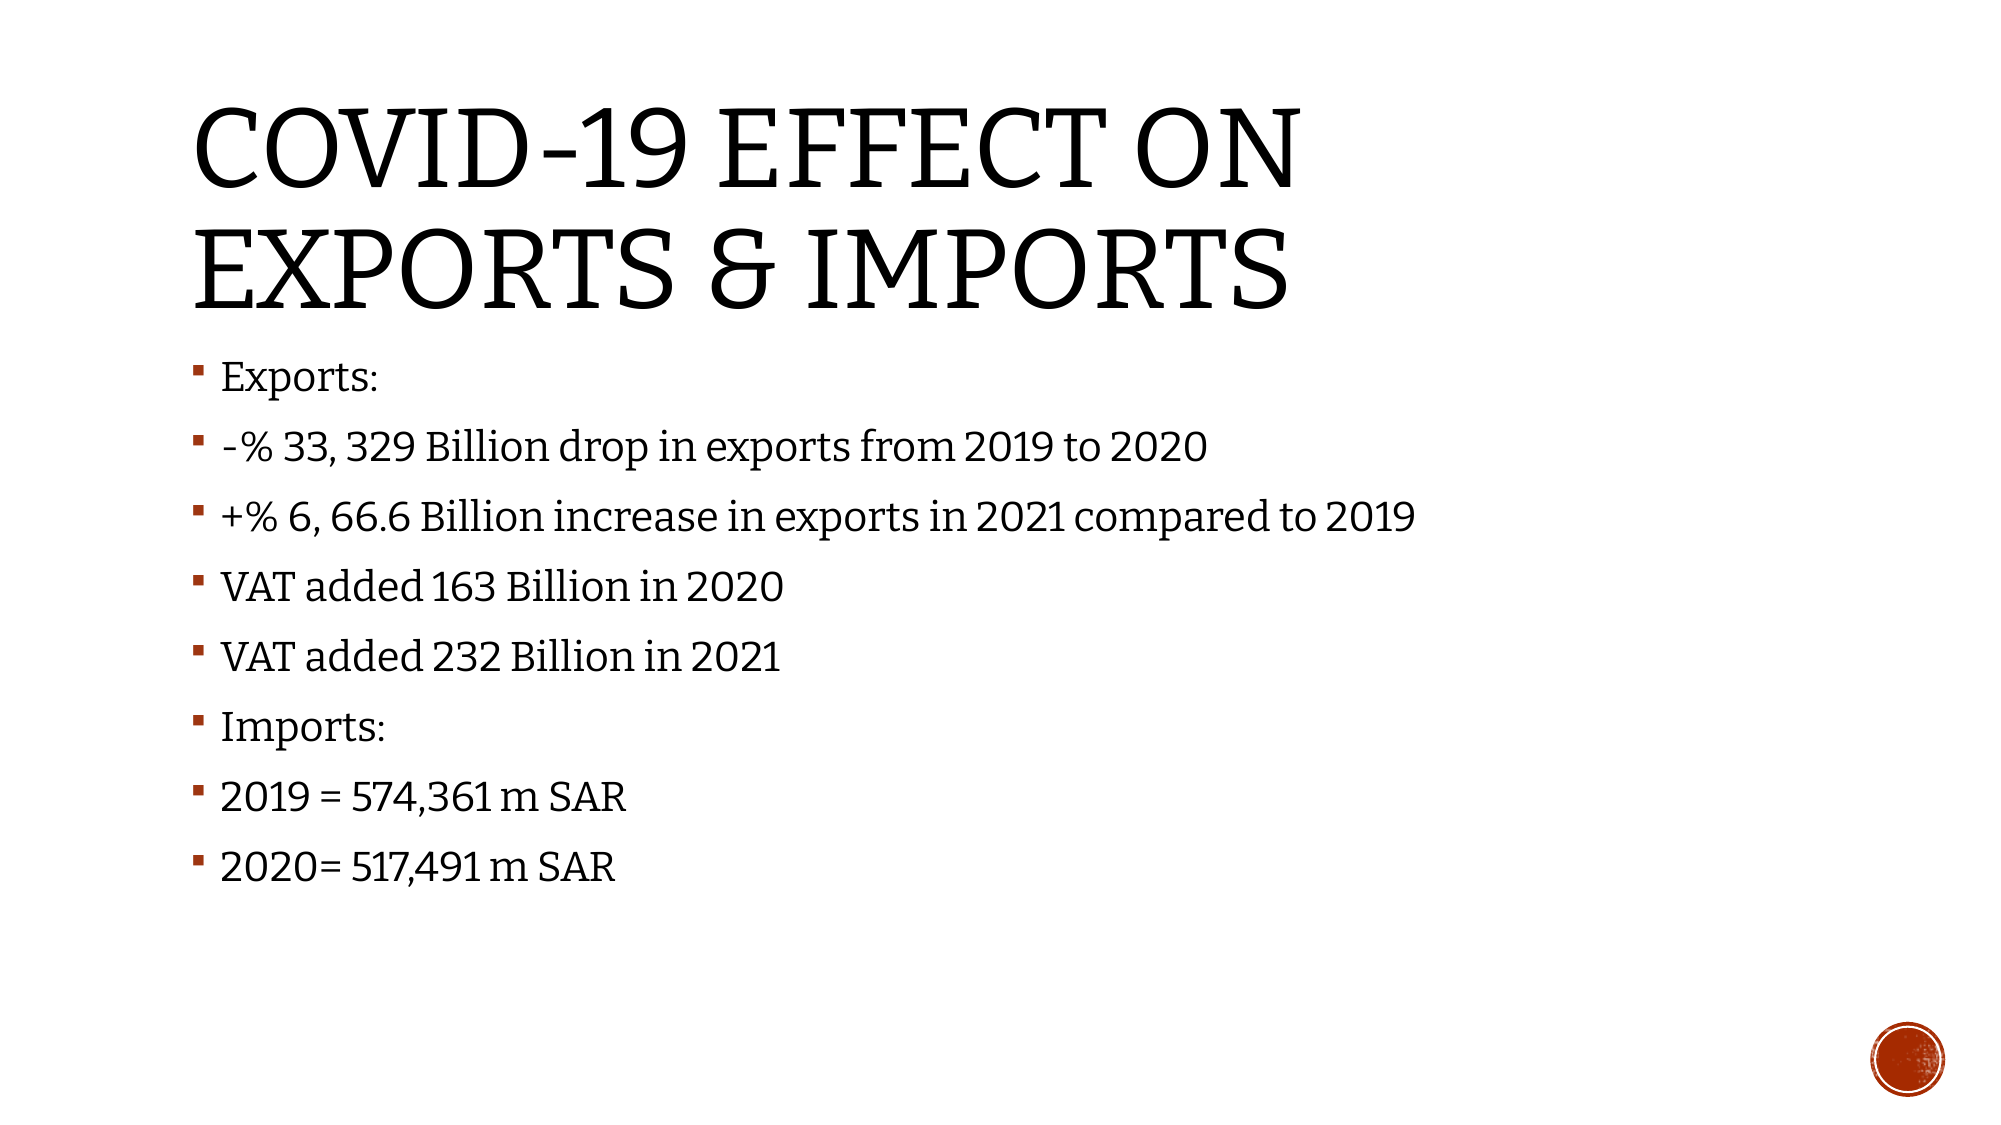

# Covid-19 Effect on exports & imports
Exports:
-% 33, 329 Billion drop in exports from 2019 to 2020
+% 6, 66.6 Billion increase in exports in 2021 compared to 2019
VAT added 163 Billion in 2020
VAT added 232 Billion in 2021
Imports:
2019 = 574,361 m SAR
2020= 517,491 m SAR